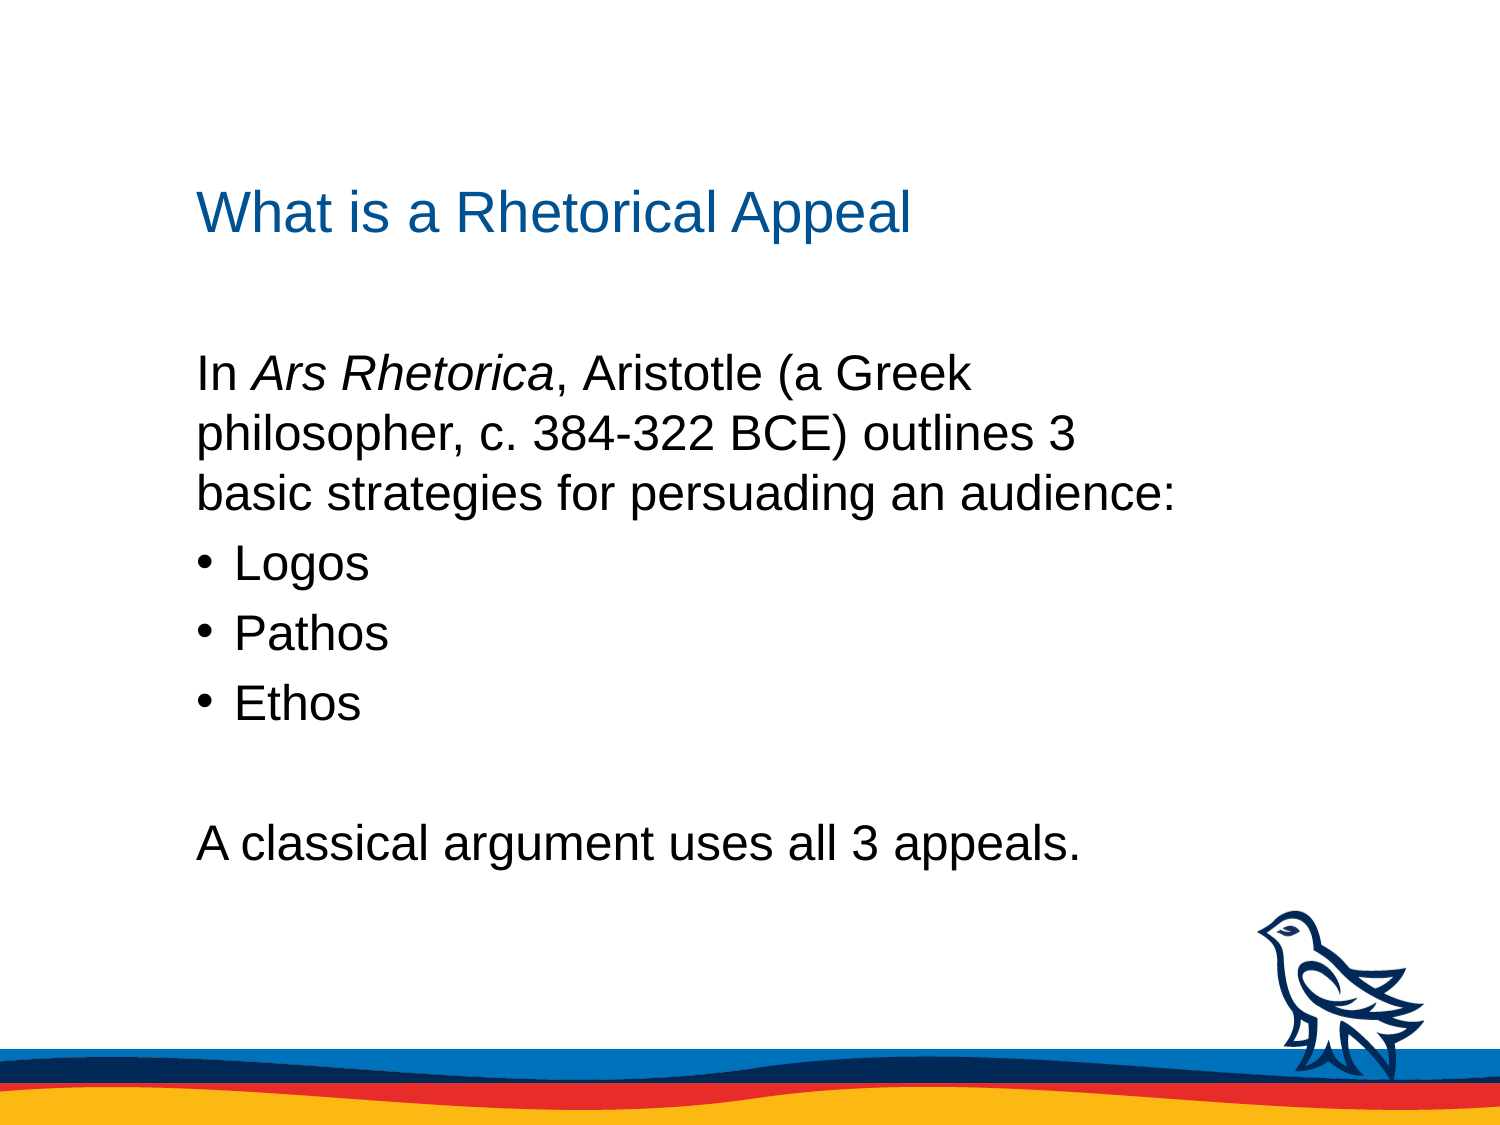

# What is a Rhetorical Appeal
In Ars Rhetorica, Aristotle (a Greek philosopher, c. 384-322 BCE) outlines 3 basic strategies for persuading an audience:
 Logos
 Pathos
 Ethos

A classical argument uses all 3 appeals.